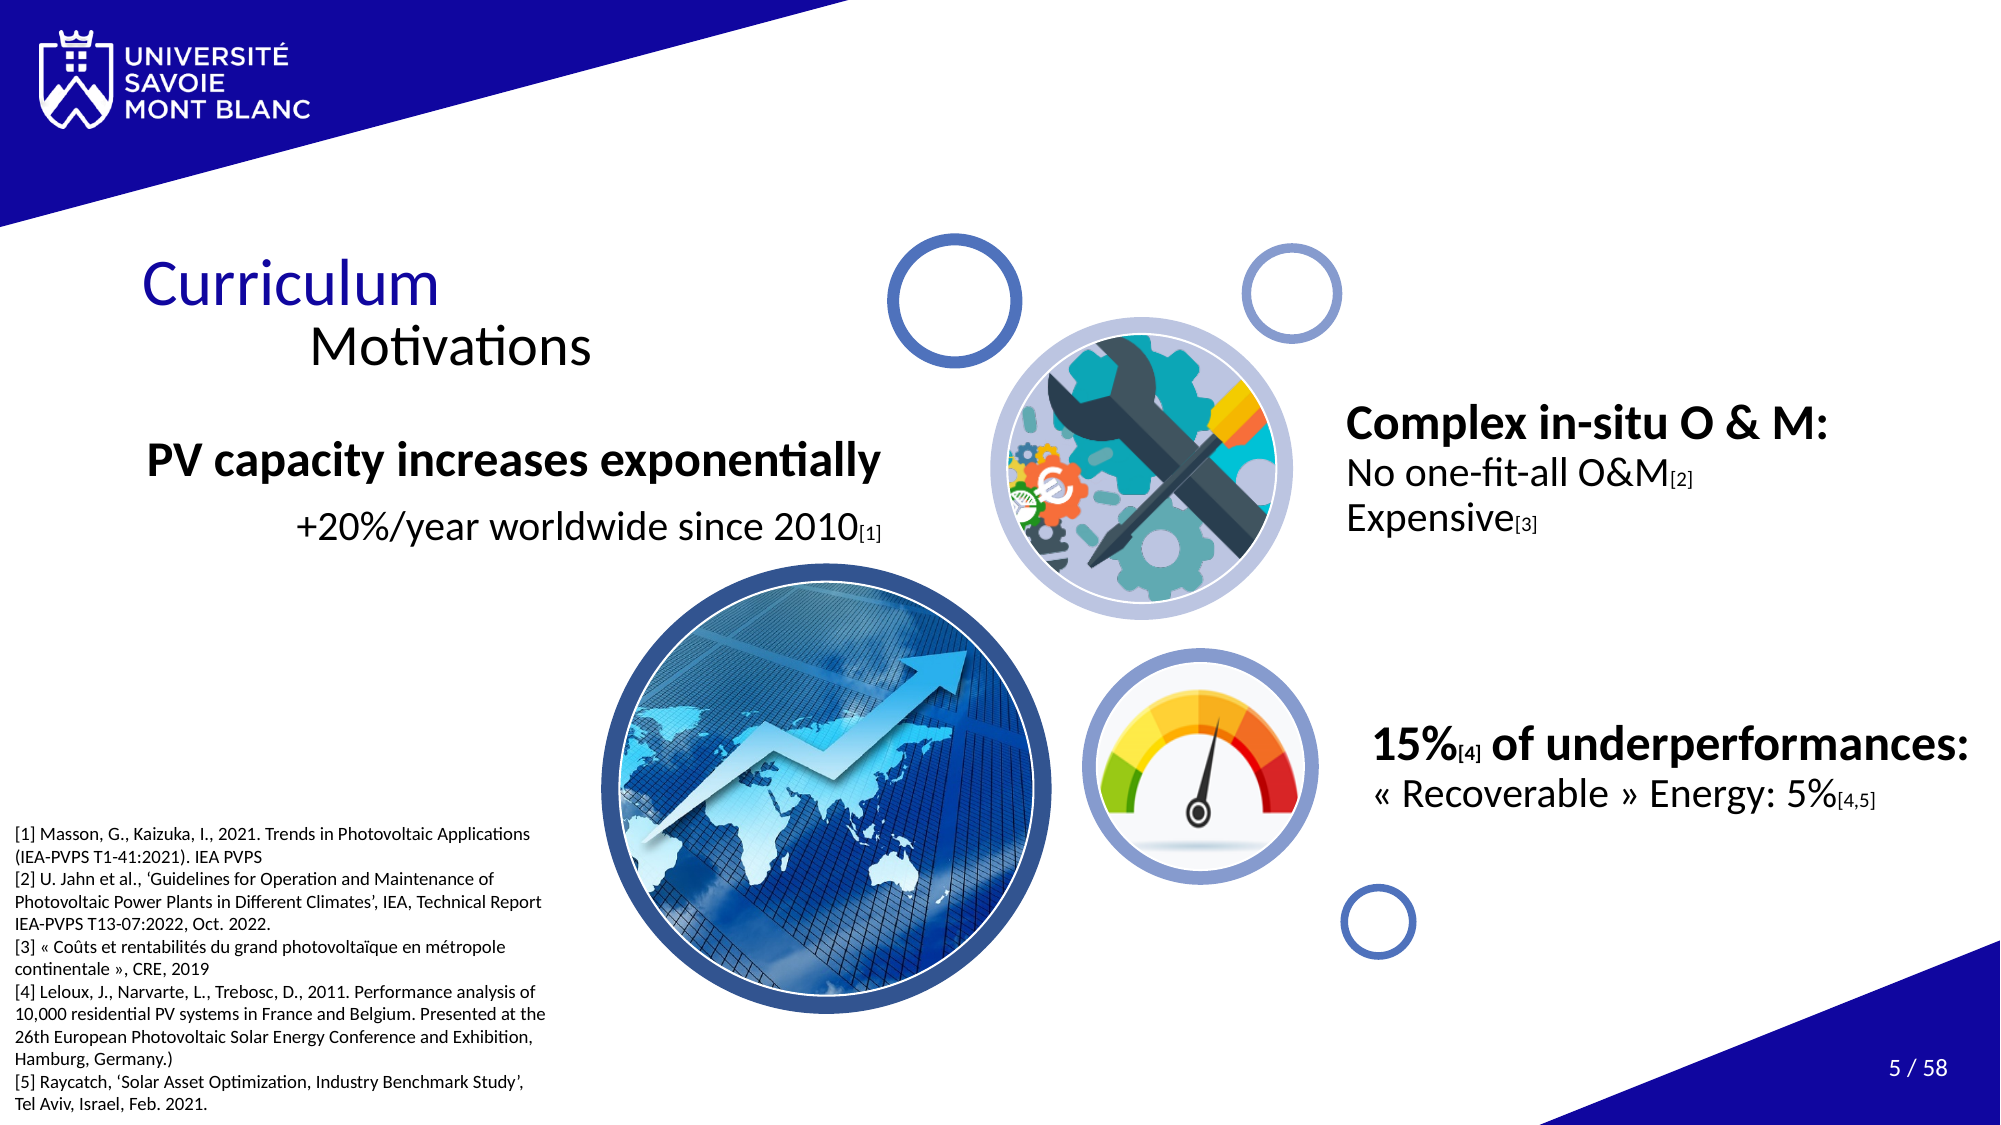

PV capacity increases exponentially
+20%/year worldwide since 2010[1]
15%[4]  of underperformances:
« Recoverable » Energy: 5%[4,5]
Complex in-situ O & M:
No one-fit-all O&M[2]
Expensive[3]
# Curriculum
Motivations
[1] Masson, G., Kaizuka, I., 2021. Trends in Photovoltaic Applications (IEA-PVPS T1-41:2021). IEA PVPS
[2] U. Jahn et al., ‘Guidelines for Operation and Maintenance of Photovoltaic Power Plants in Different Climates’, IEA, Technical Report IEA-PVPS T13-07:2022, Oct. 2022.
[3] « Coûts et rentabilités du grand photovoltaïque en métropole continentale », CRE, 2019
[4] Leloux, J., Narvarte, L., Trebosc, D., 2011. Performance analysis of 10,000 residential PV systems in France and Belgium. Presented at the 26th European Photovoltaic Solar Energy Conference and Exhibition, Hamburg, Germany.)
[5] Raycatch, ‘Solar Asset Optimization, Industry Benchmark Study’, Tel Aviv, Israel, Feb. 2021.
5 / 58